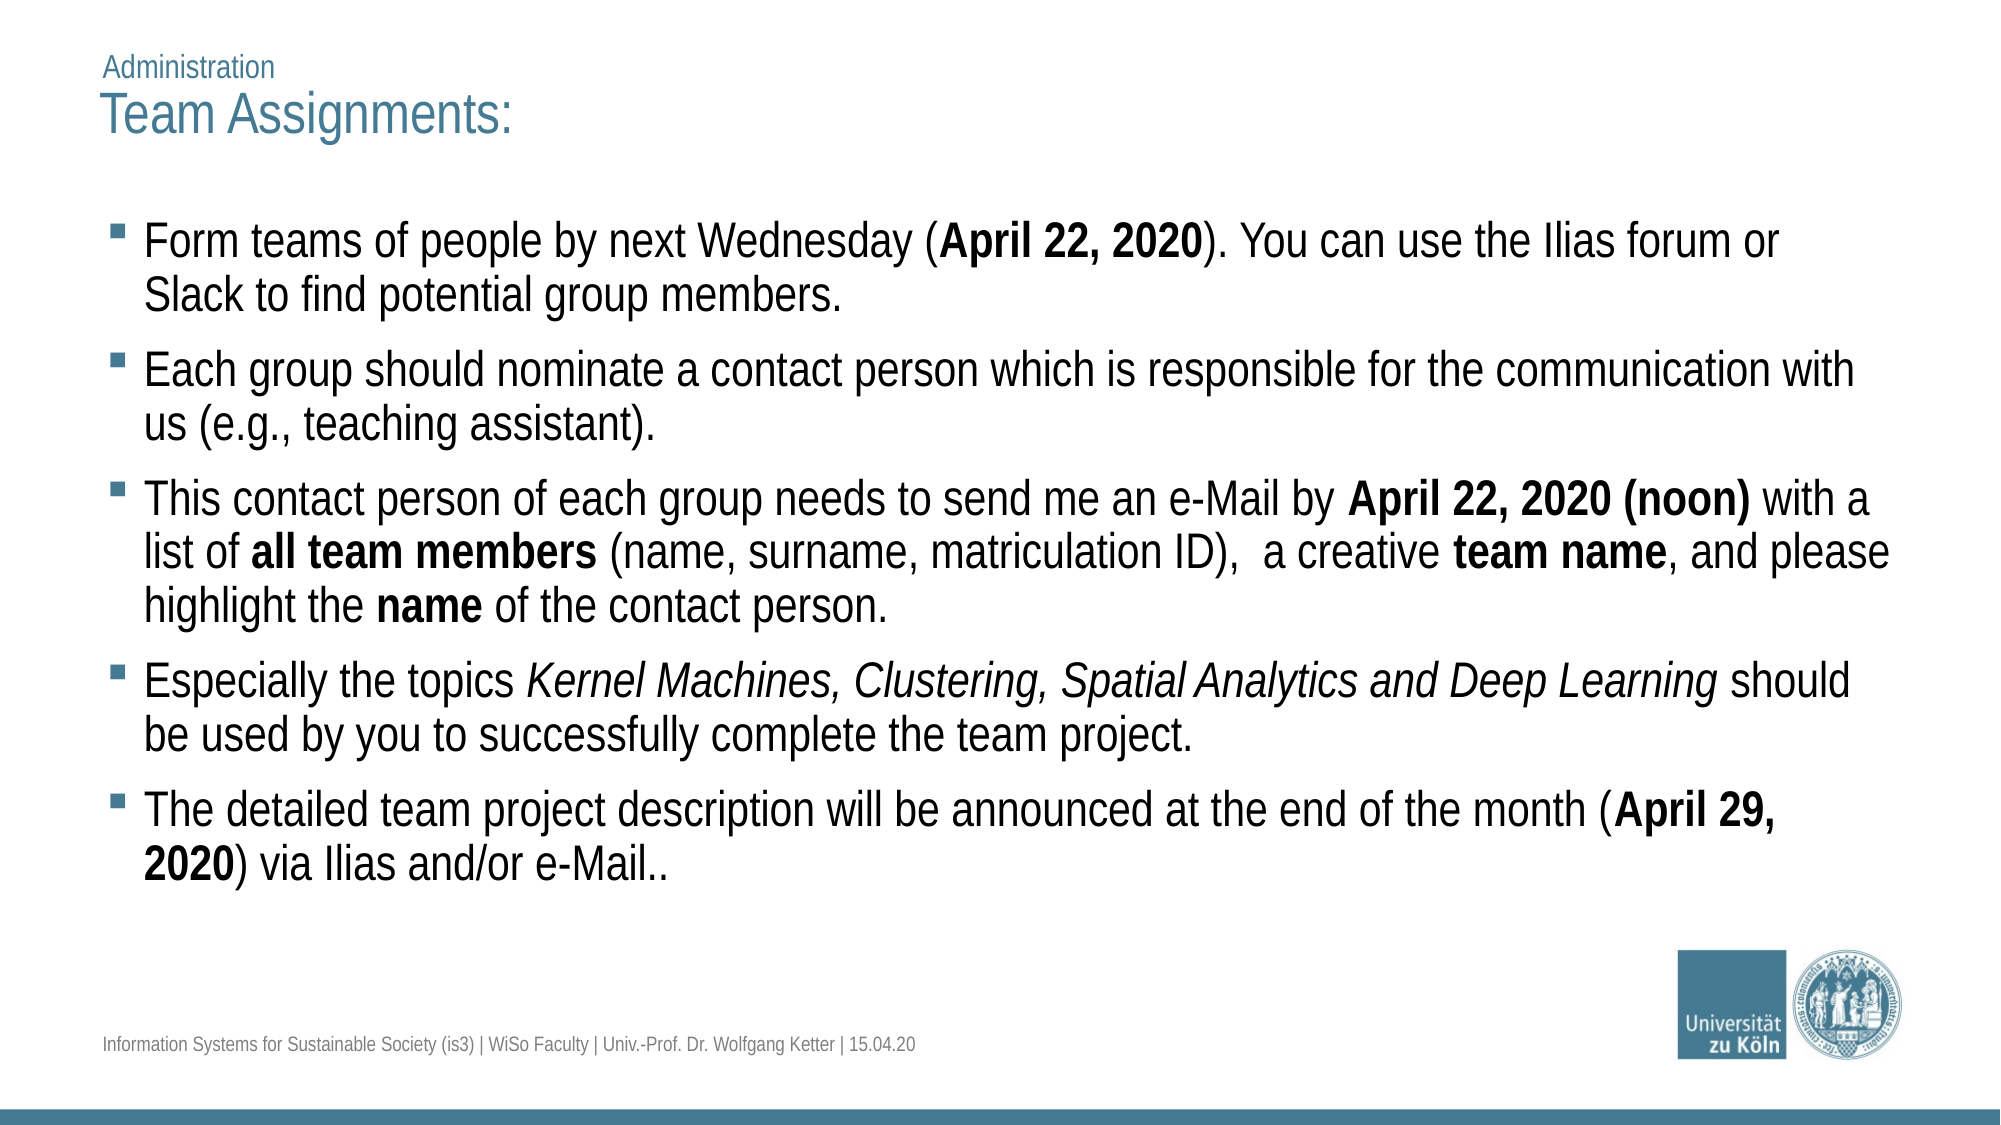

Administration
Team Assignments:
Form teams of people by next Wednesday (April 22, 2020). You can use the Ilias forum or Slack to find potential group members.
Each group should nominate a contact person which is responsible for the communication with us (e.g., teaching assistant).
This contact person of each group needs to send me an e-Mail by April 22, 2020 (noon) with a list of all team members (name, surname, matriculation ID),  a creative team name, and please highlight the name of the contact person.
Especially the topics Kernel Machines, Clustering, Spatial Analytics and Deep Learning should be used by you to successfully complete the team project.
The detailed team project description will be announced at the end of the month (April 29, 2020) via Ilias and/or e-Mail..